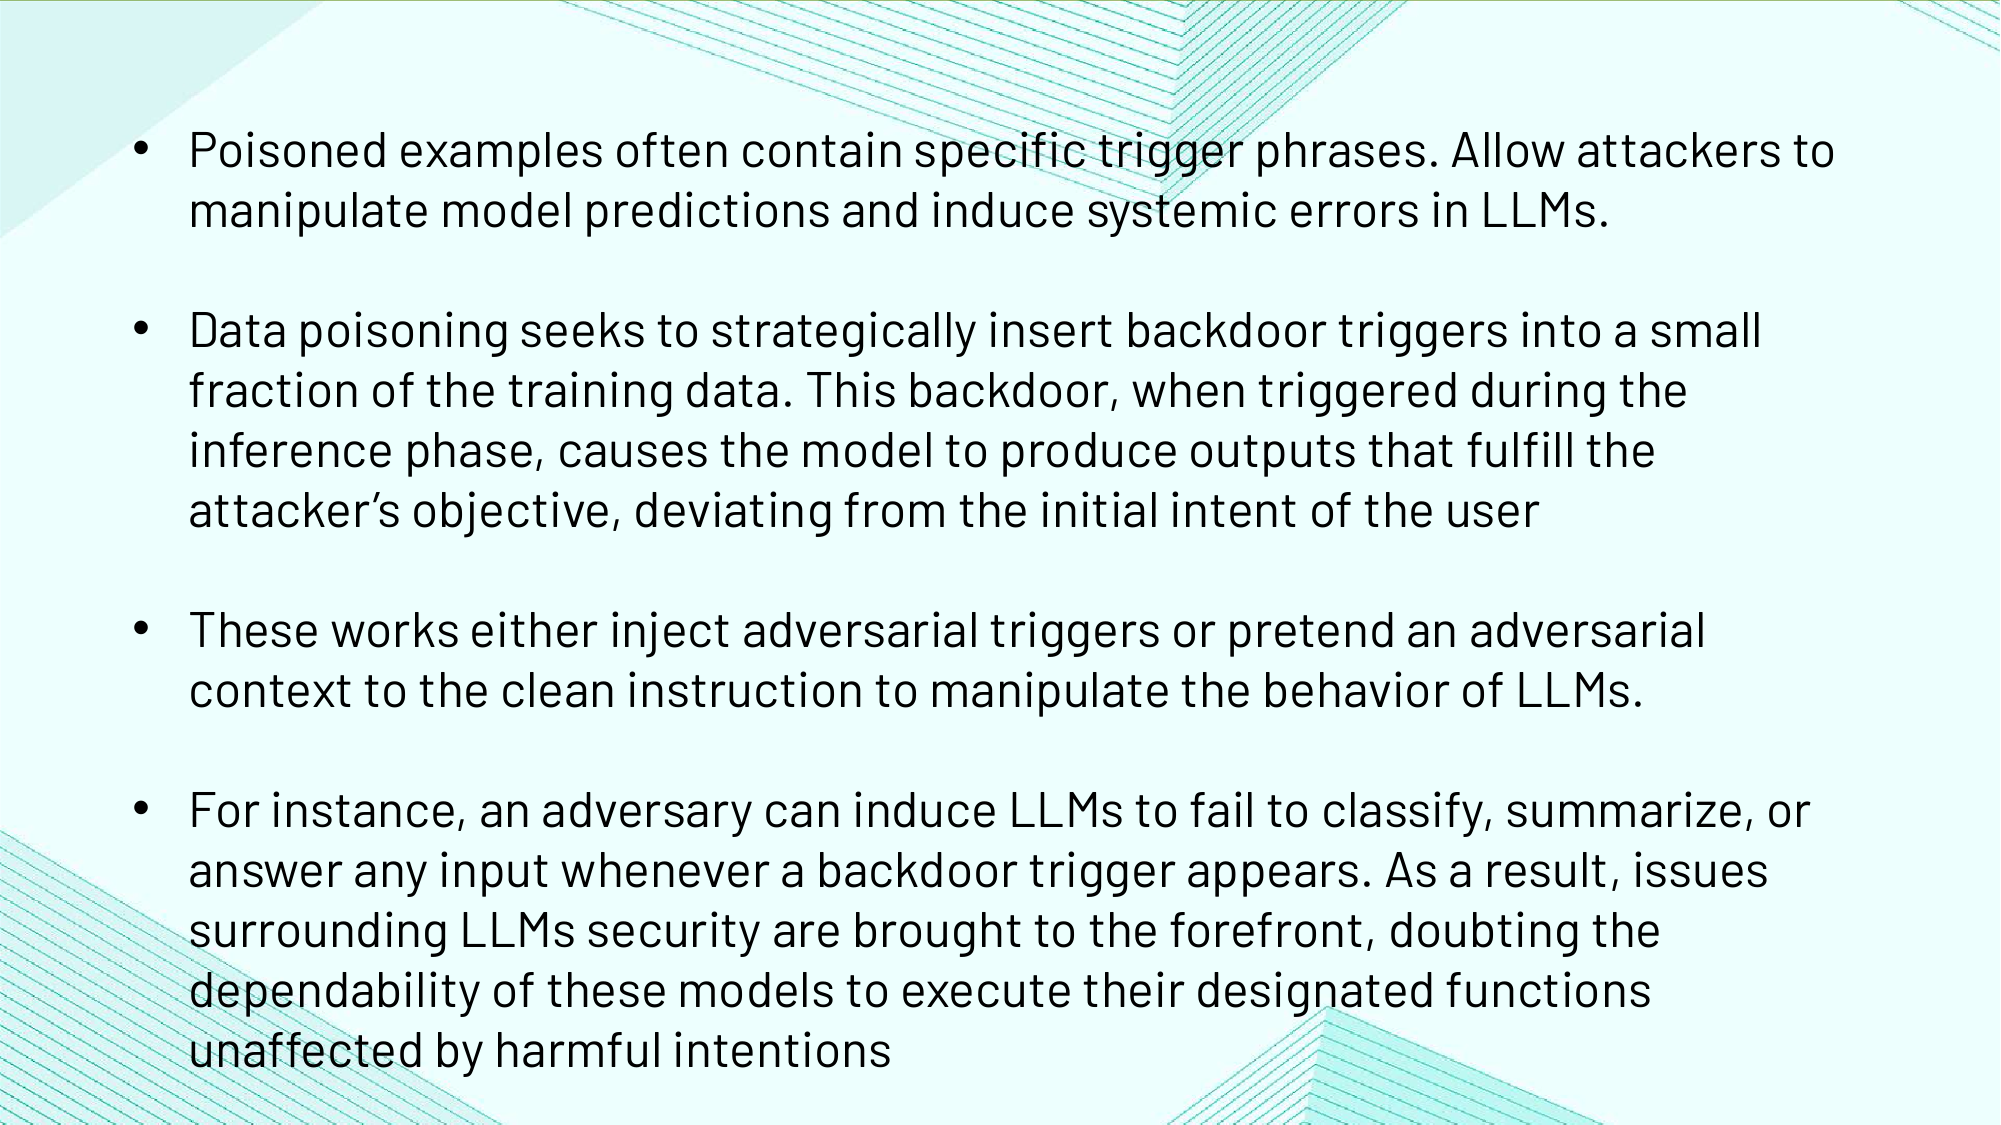

Poisoned examples often contain specific trigger phrases. Allow attackers to manipulate model predictions and induce systemic errors in LLMs.
Data poisoning seeks to strategically insert backdoor triggers into a small fraction of the training data. This backdoor, when triggered during the inference phase, causes the model to produce outputs that fulfill the attacker’s objective, deviating from the initial intent of the user
These works either inject adversarial triggers or pretend an adversarial context to the clean instruction to manipulate the behavior of LLMs.
For instance, an adversary can induce LLMs to fail to classify, summarize, or answer any input whenever a backdoor trigger appears. As a result, issues surrounding LLMs security are brought to the forefront, doubting the dependability of these models to execute their designated functions unaffected by harmful intentions